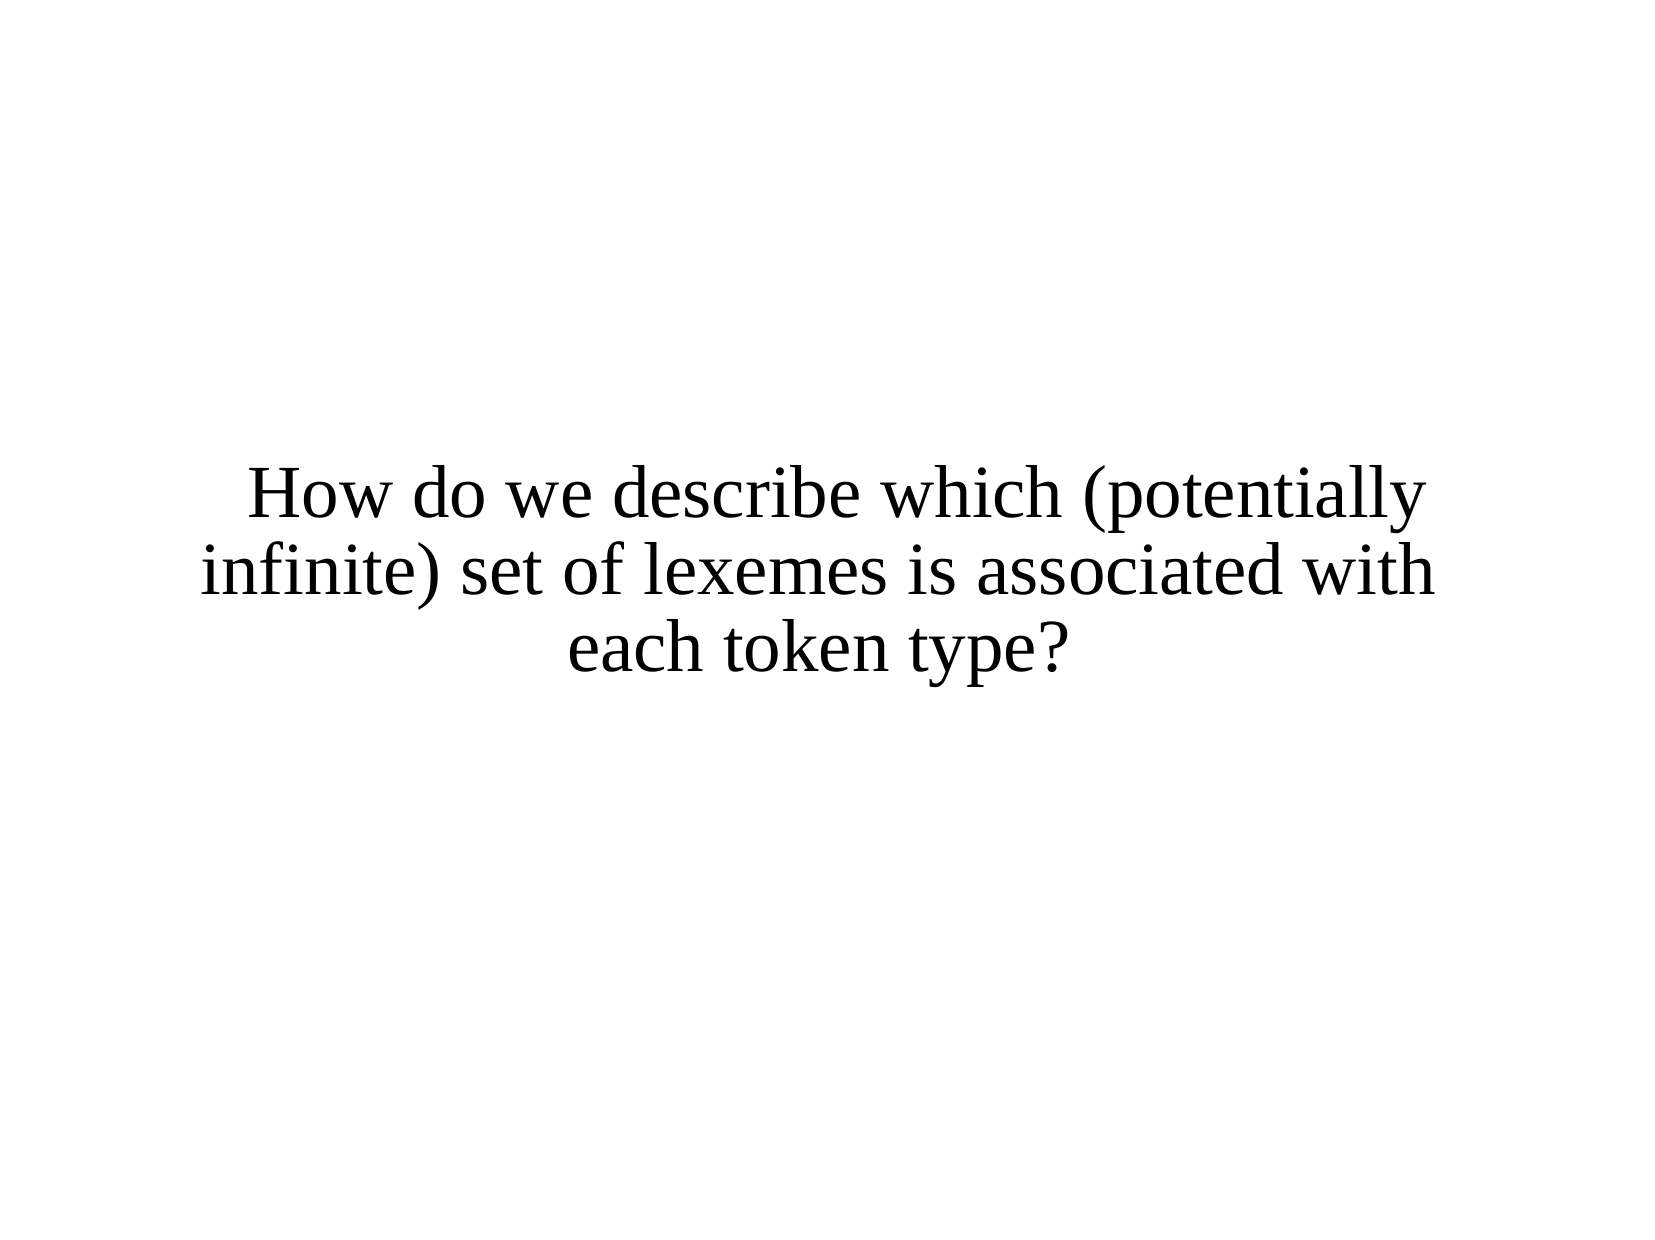

How do we describe which (potentially
infinite) set of lexemes is associated with
each token type?